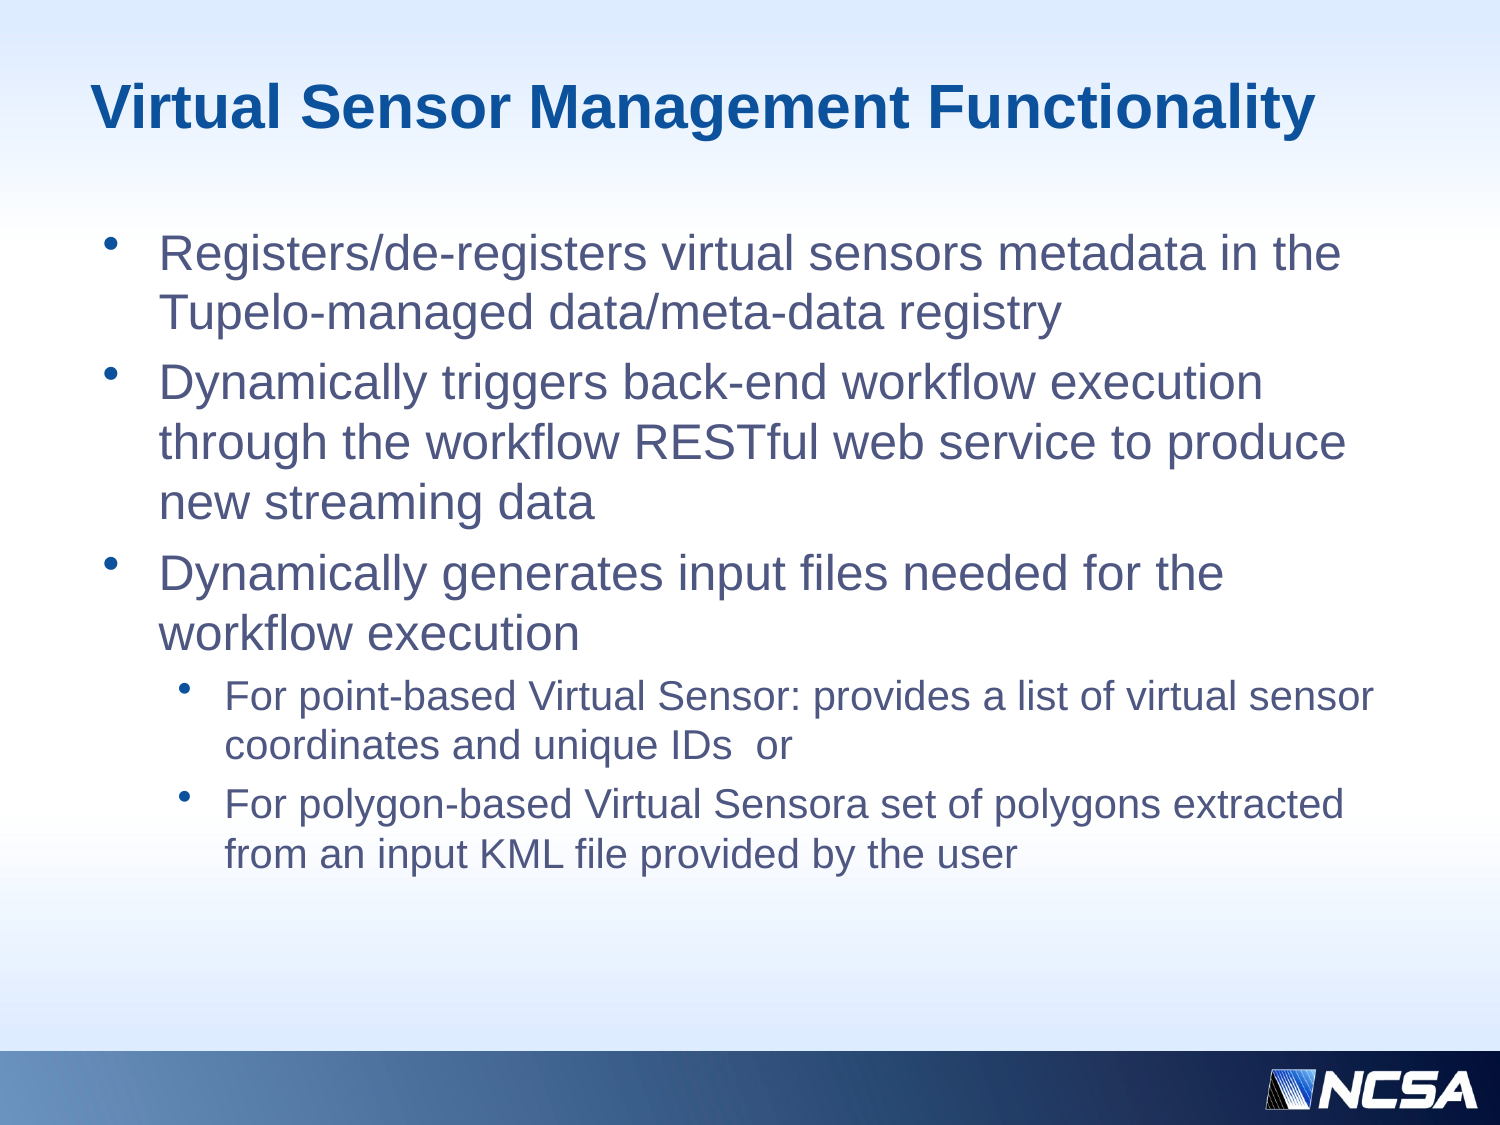

# Virtual Sensor Management Functionality
Registers/de-registers virtual sensors metadata in the Tupelo-managed data/meta-data registry
Dynamically triggers back-end workflow execution through the workflow RESTful web service to produce new streaming data
Dynamically generates input files needed for the workflow execution
For point-based Virtual Sensor: provides a list of virtual sensor coordinates and unique IDs  or
For polygon-based Virtual Sensora set of polygons extracted from an input KML file provided by the user